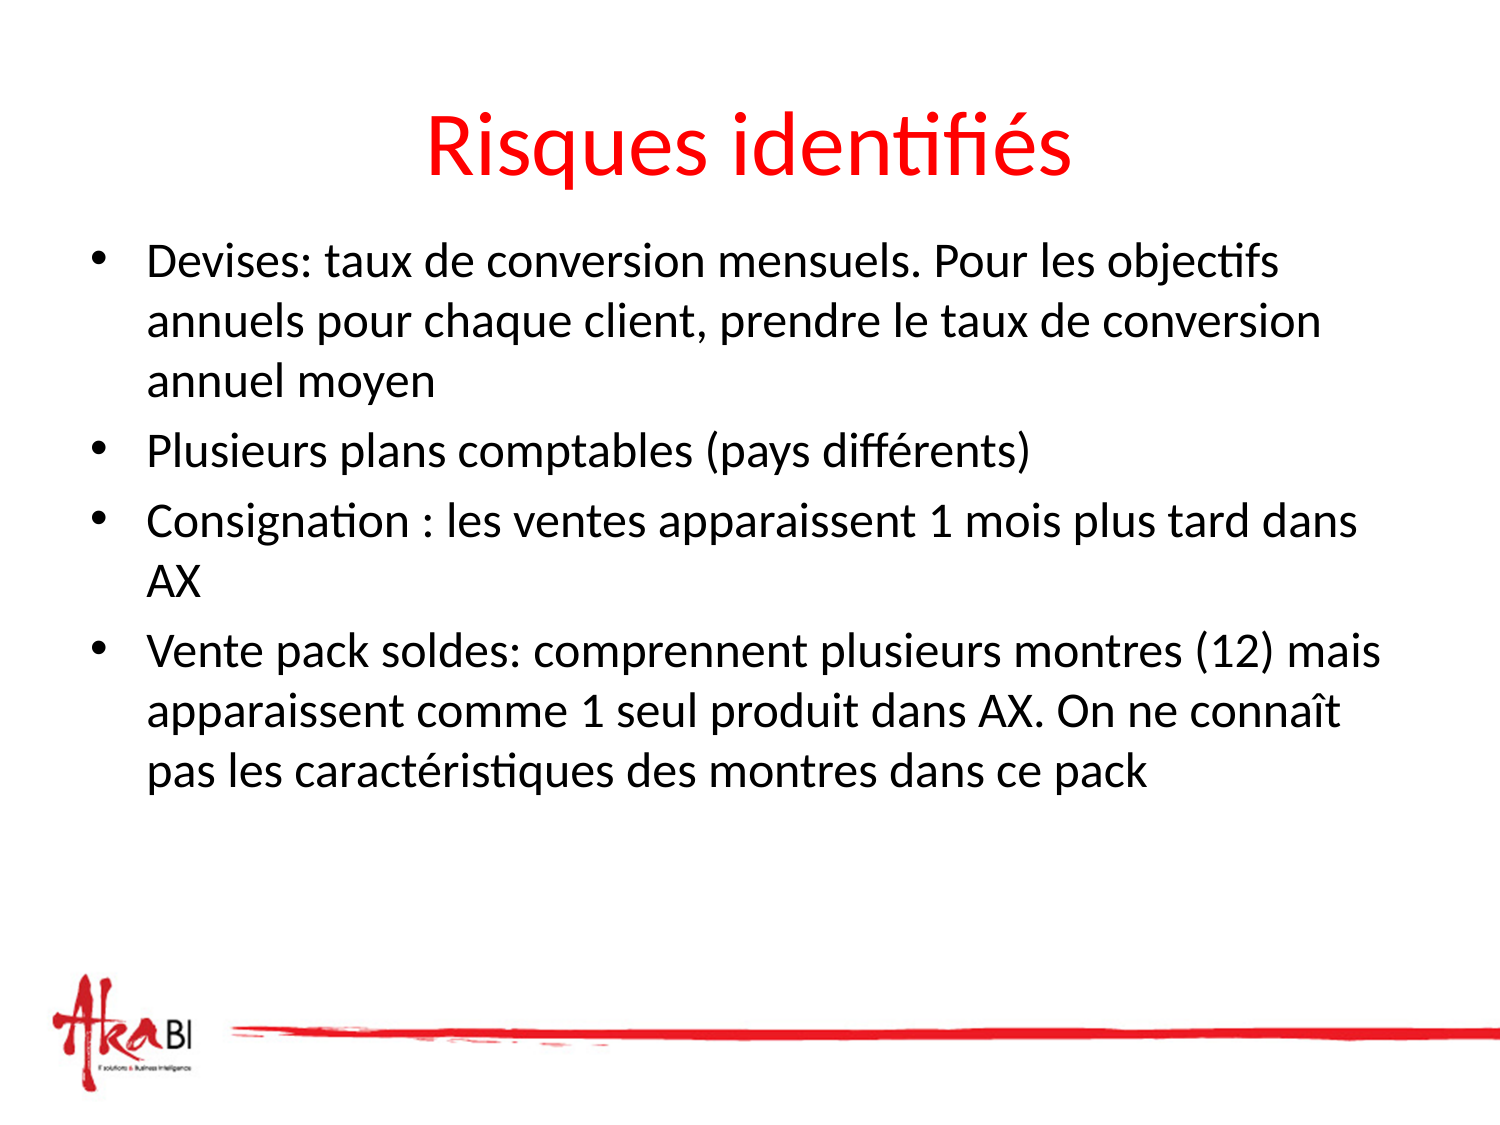

# Risques identifiés
Devises: taux de conversion mensuels. Pour les objectifs annuels pour chaque client, prendre le taux de conversion annuel moyen
Plusieurs plans comptables (pays différents)
Consignation : les ventes apparaissent 1 mois plus tard dans AX
Vente pack soldes: comprennent plusieurs montres (12) mais apparaissent comme 1 seul produit dans AX. On ne connaît pas les caractéristiques des montres dans ce pack